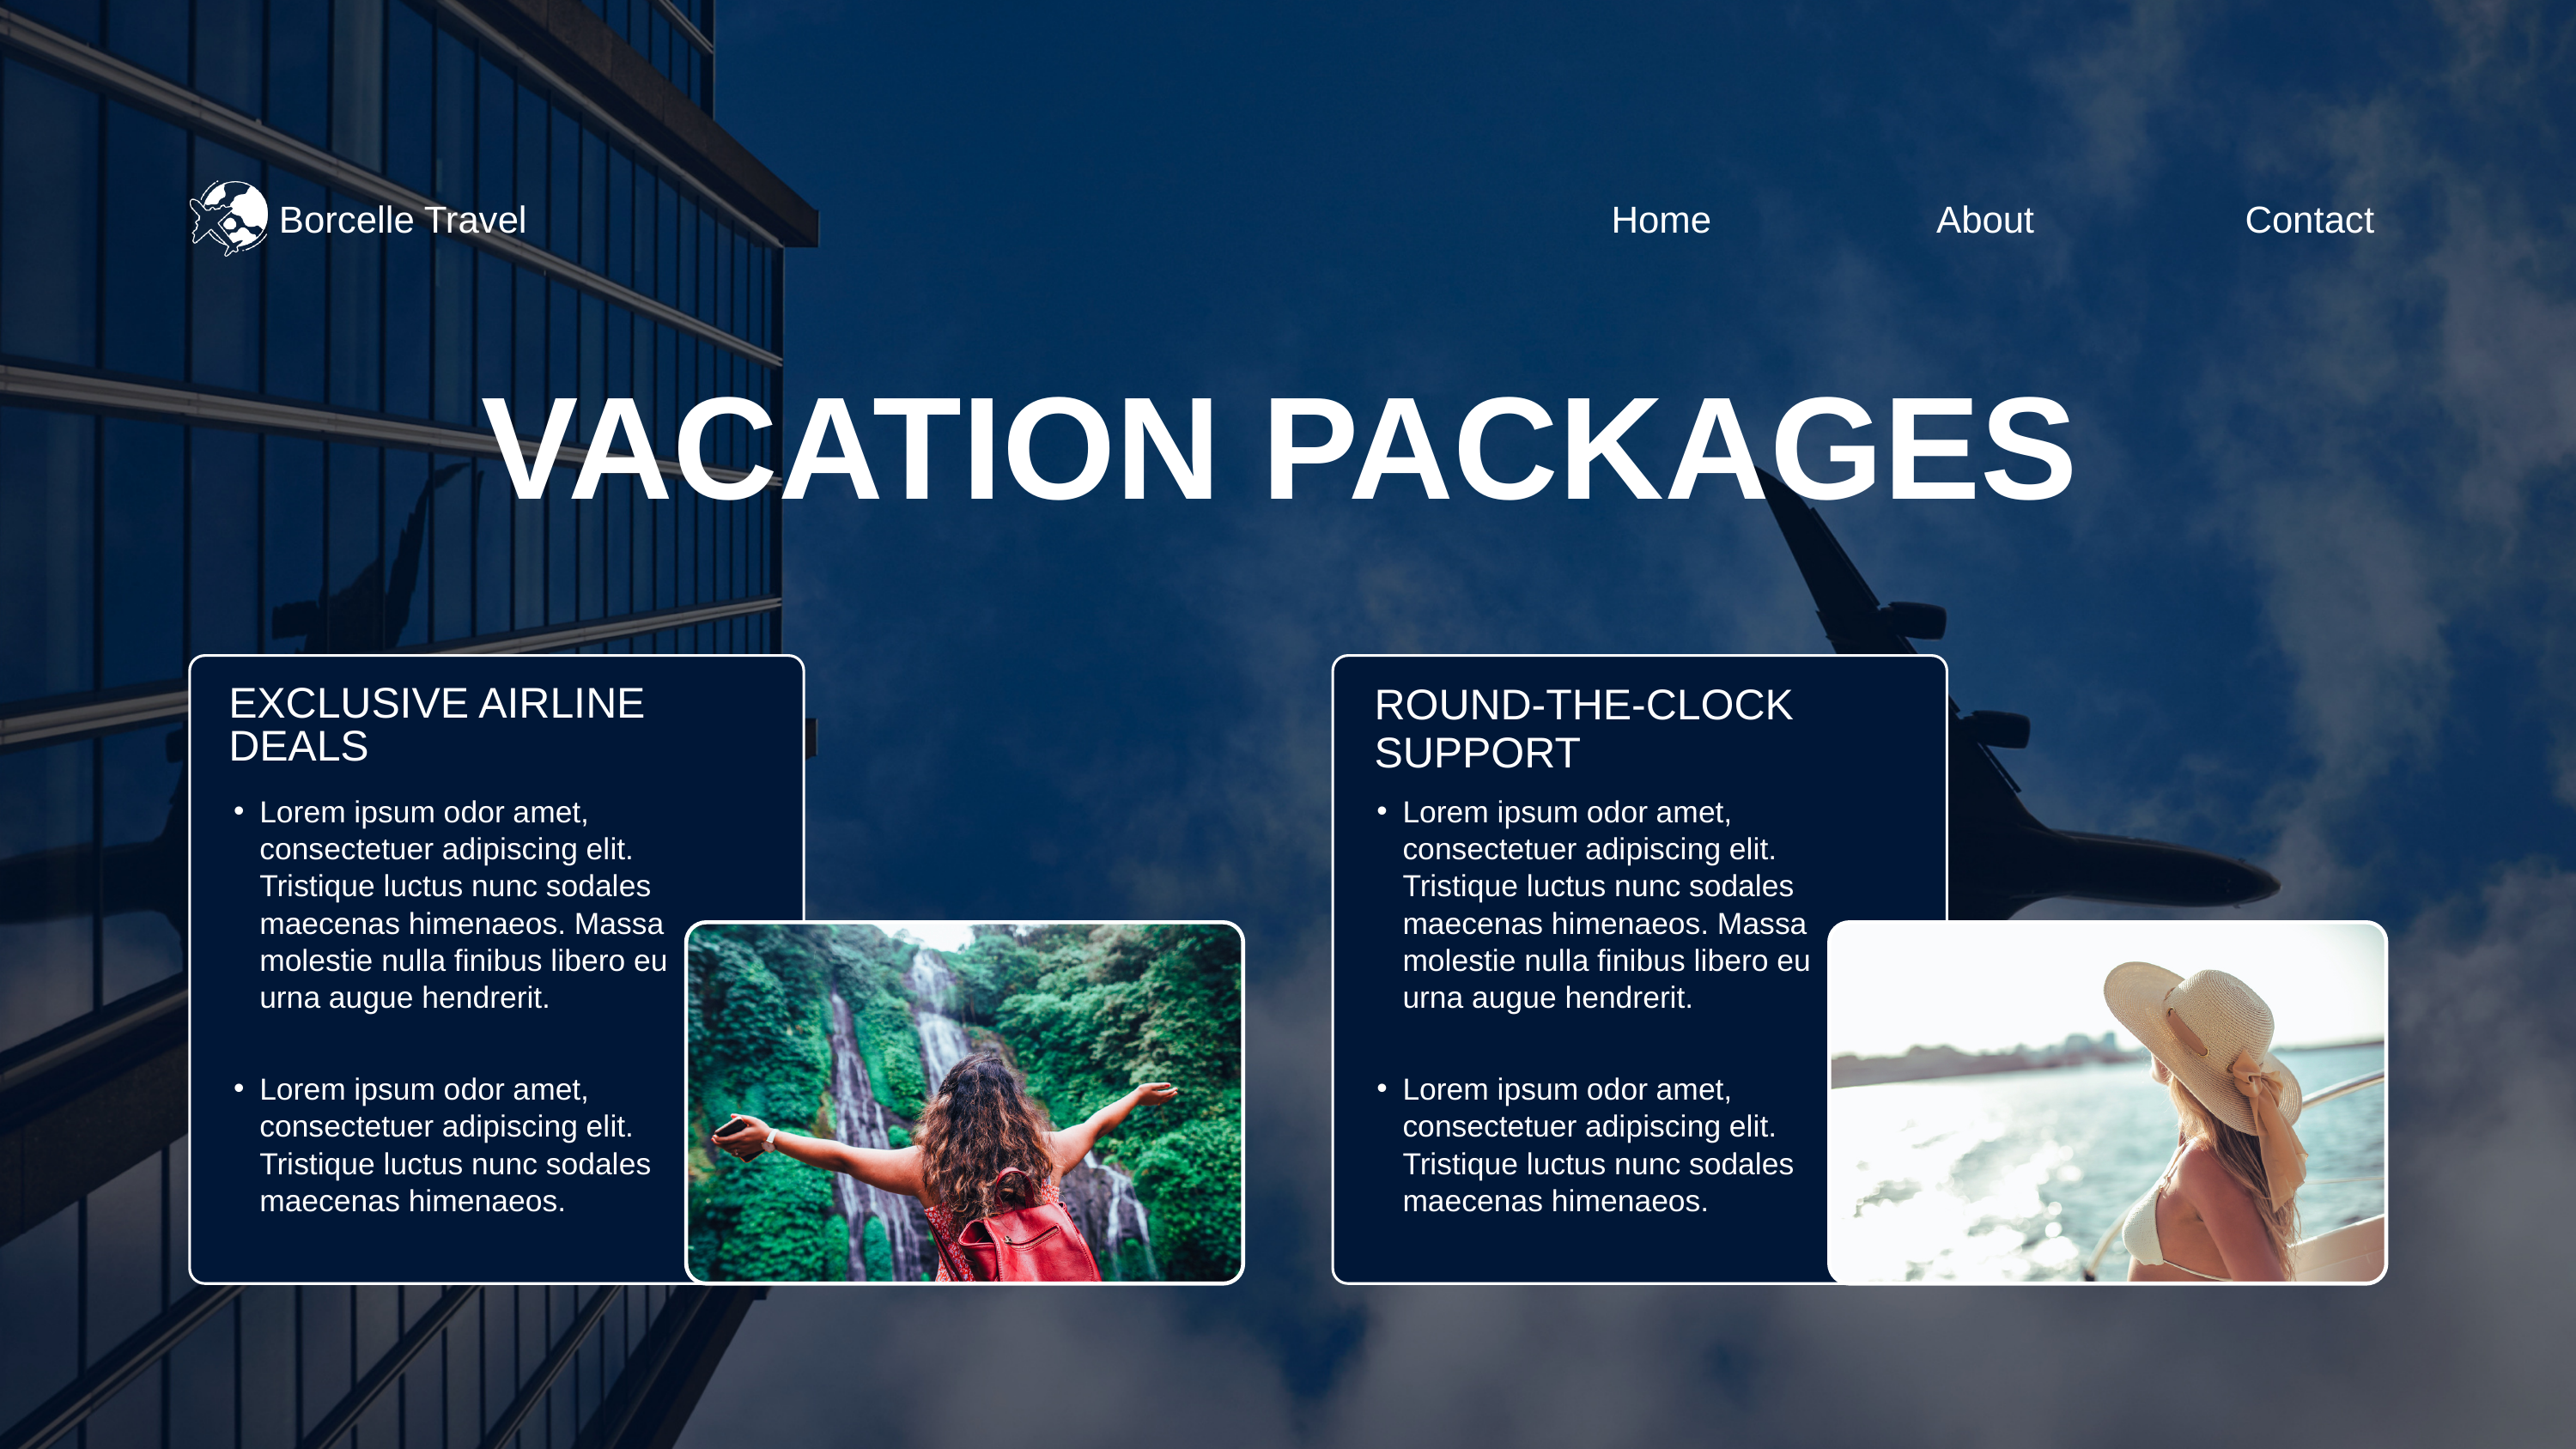

Borcelle Travel
Home
About
Contact
VACATION PACKAGES

ROUND-THE-CLOCK SUPPORT
EXCLUSIVE AIRLINE DEALS
Lorem ipsum odor amet, consectetuer adipiscing elit. Tristique luctus nunc sodales maecenas himenaeos. Massa molestie nulla finibus libero eu urna augue hendrerit.
Lorem ipsum odor amet, consectetuer adipiscing elit. Tristique luctus nunc sodales maecenas himenaeos. Massa molestie nulla finibus libero eu urna augue hendrerit.

Lorem ipsum odor amet, consectetuer adipiscing elit. Tristique luctus nunc sodales maecenas himenaeos.
Lorem ipsum odor amet, consectetuer adipiscing elit. Tristique luctus nunc sodales maecenas himenaeos.